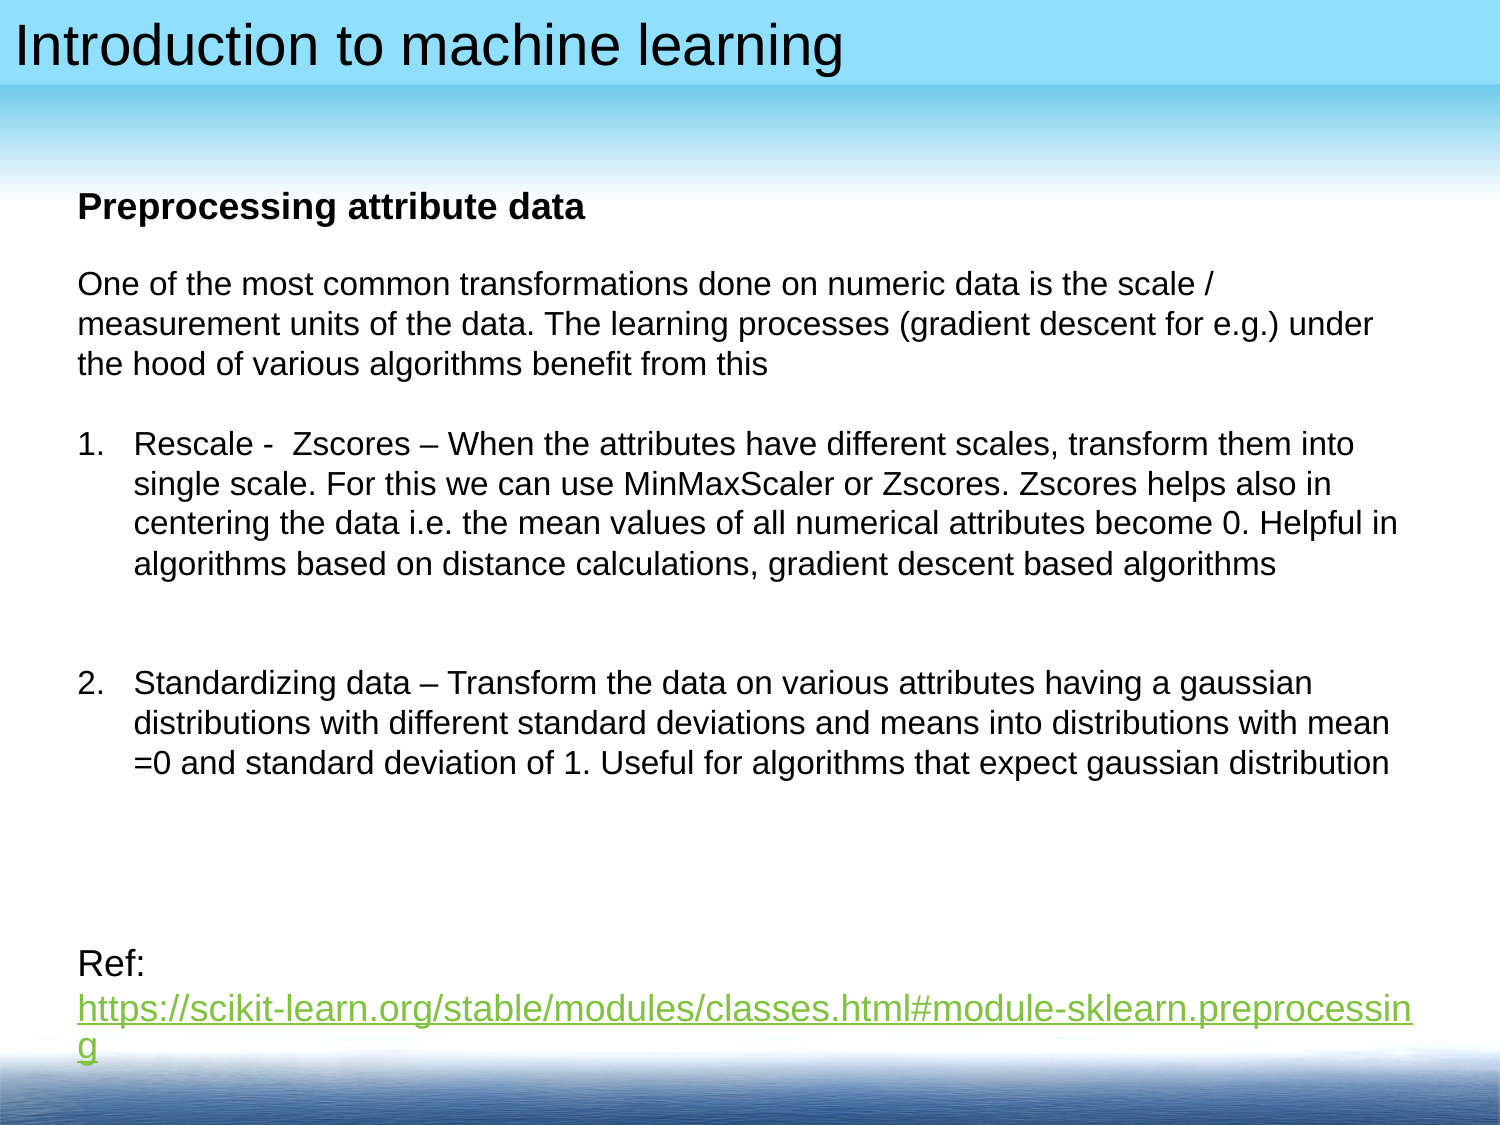

Preprocessing attribute data

One of the most common transformations done on numeric data is the scale / measurement units of the data. The learning processes (gradient descent for e.g.) under the hood of various algorithms benefit from this

Rescale -  Zscores – When the attributes have different scales, transform them into single scale. For this we can use MinMaxScaler or Zscores. Zscores helps also in centering the data i.e. the mean values of all numerical attributes become 0. Helpful in algorithms based on distance calculations, gradient descent based algorithms

Standardizing data – Transform the data on various attributes having a gaussian distributions with different standard deviations and means into distributions with mean =0 and standard deviation of 1. Useful for algorithms that expect gaussian distribution

Ref: https://scikit-learn.org/stable/modules/classes.html#module-sklearn.preprocessing